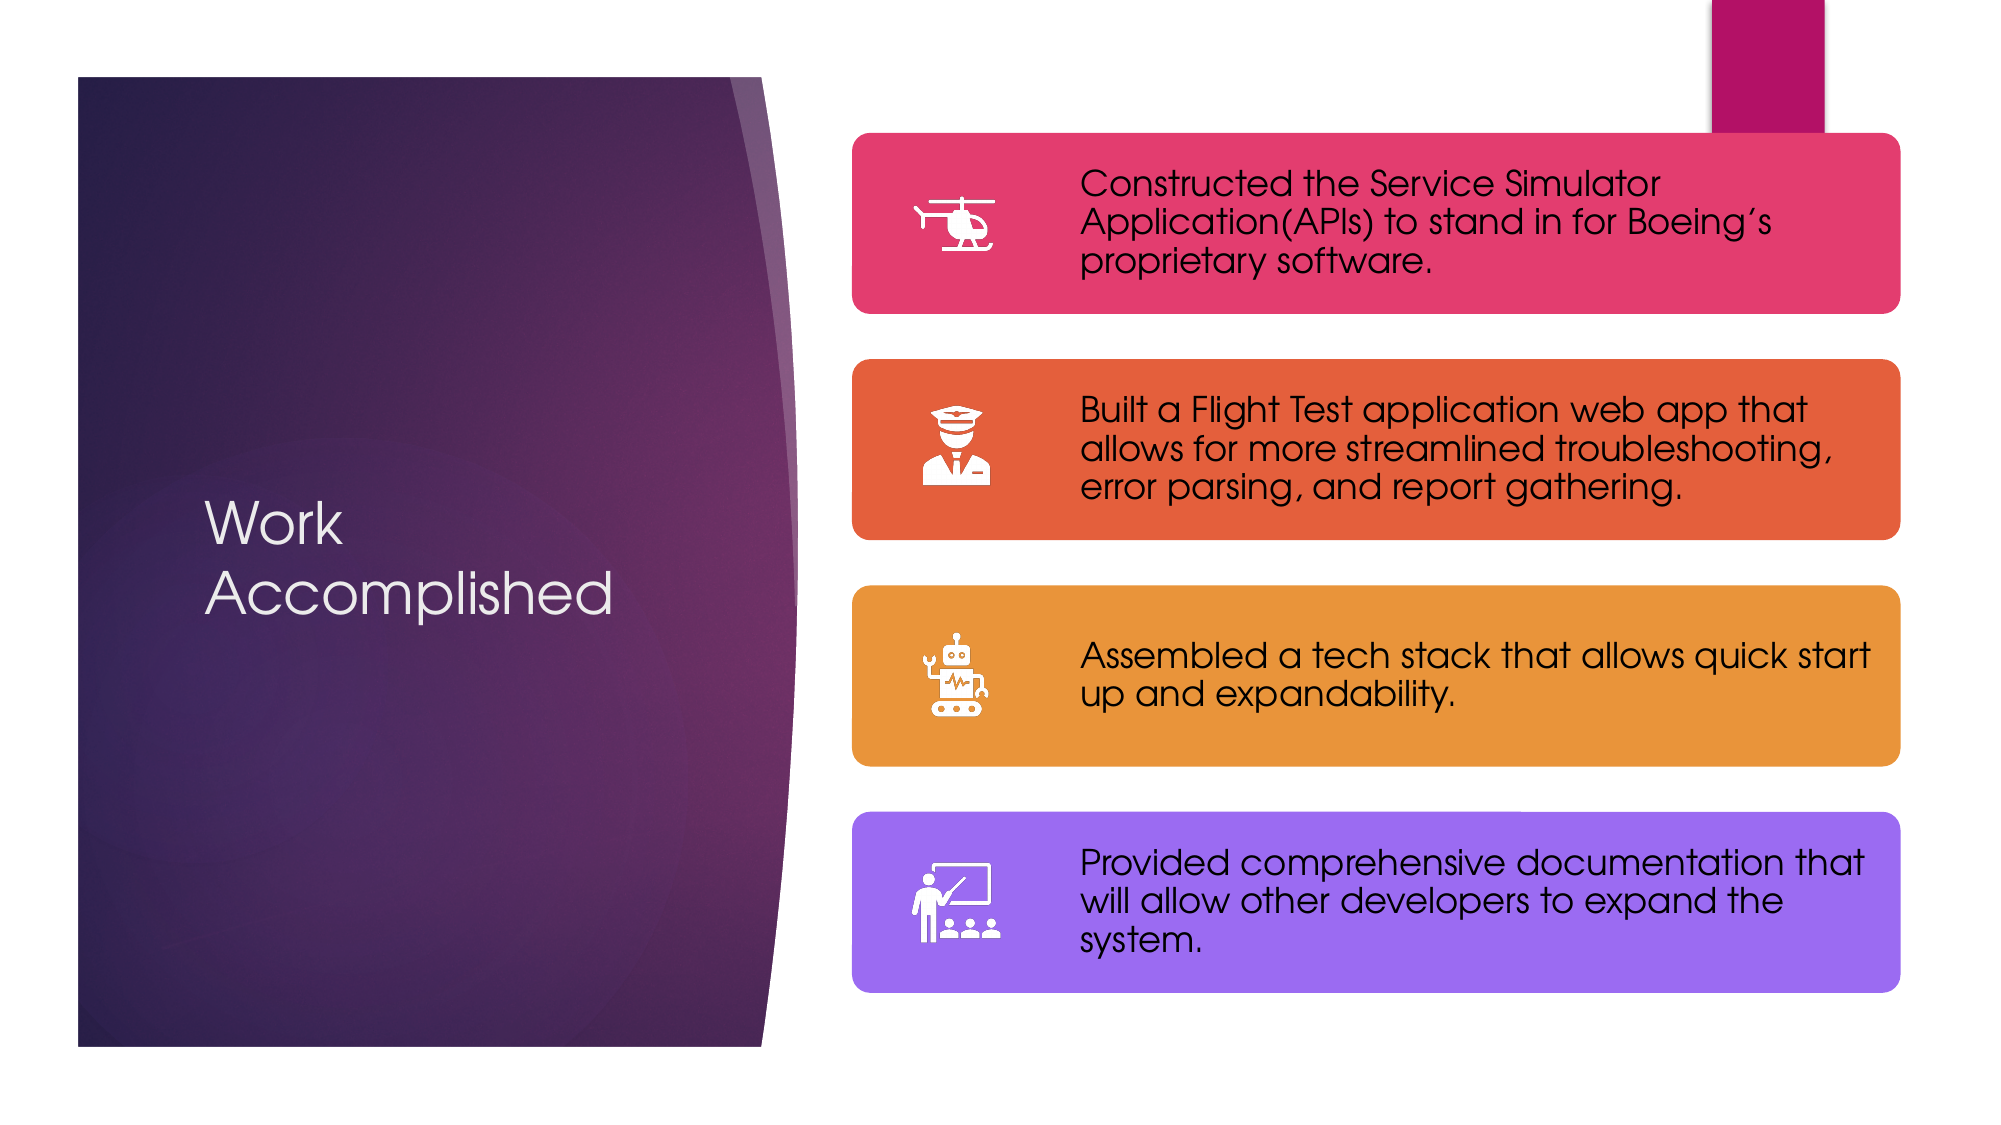

Constructed the Service Simulator Application(APIs) to stand in for Boeing’s proprietary software.
Built a Flight Test application web app that allows for more streamlined troubleshooting, error parsing, and report gathering.
Assembled a tech stack that allows quick start up and expandability.
Provided comprehensive documentation that will allow other developers to expand the system.
# Work Accomplished